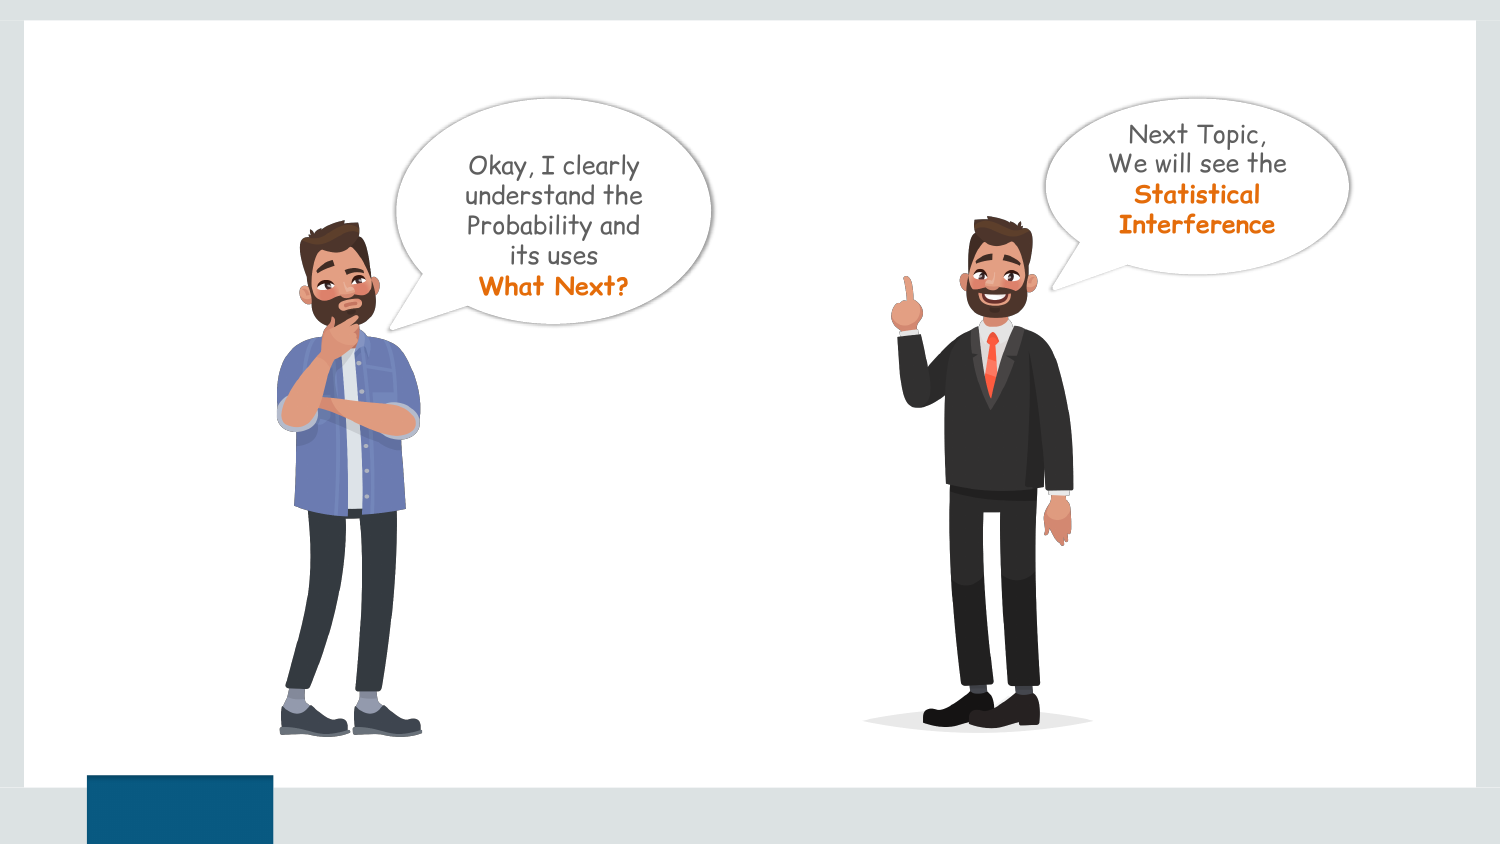

Next Topic, We will see the
Statistical Interference
Okay, I clearly understand the Probability and its uses
What Next?